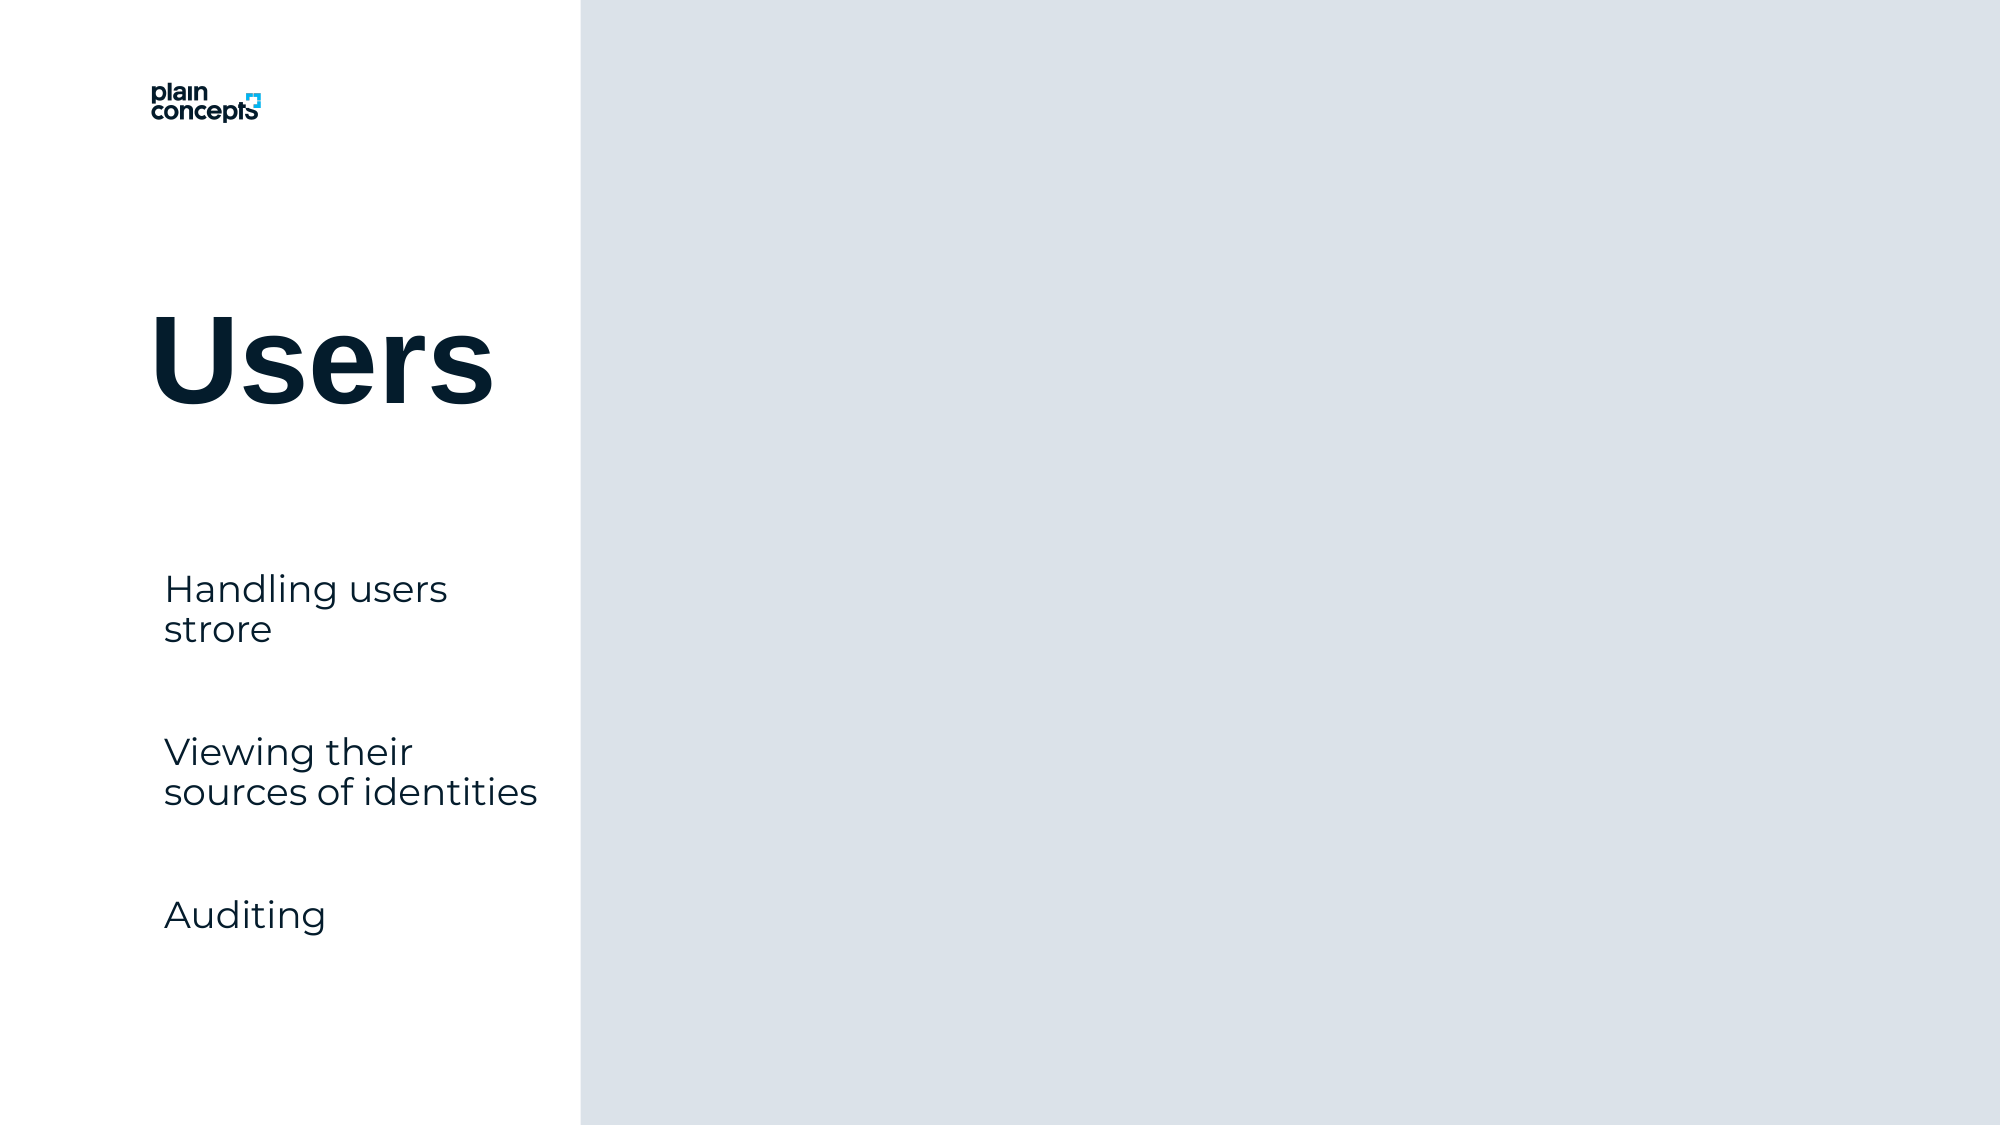

Users
Handling users strore

Viewing their sources of identities

Auditing